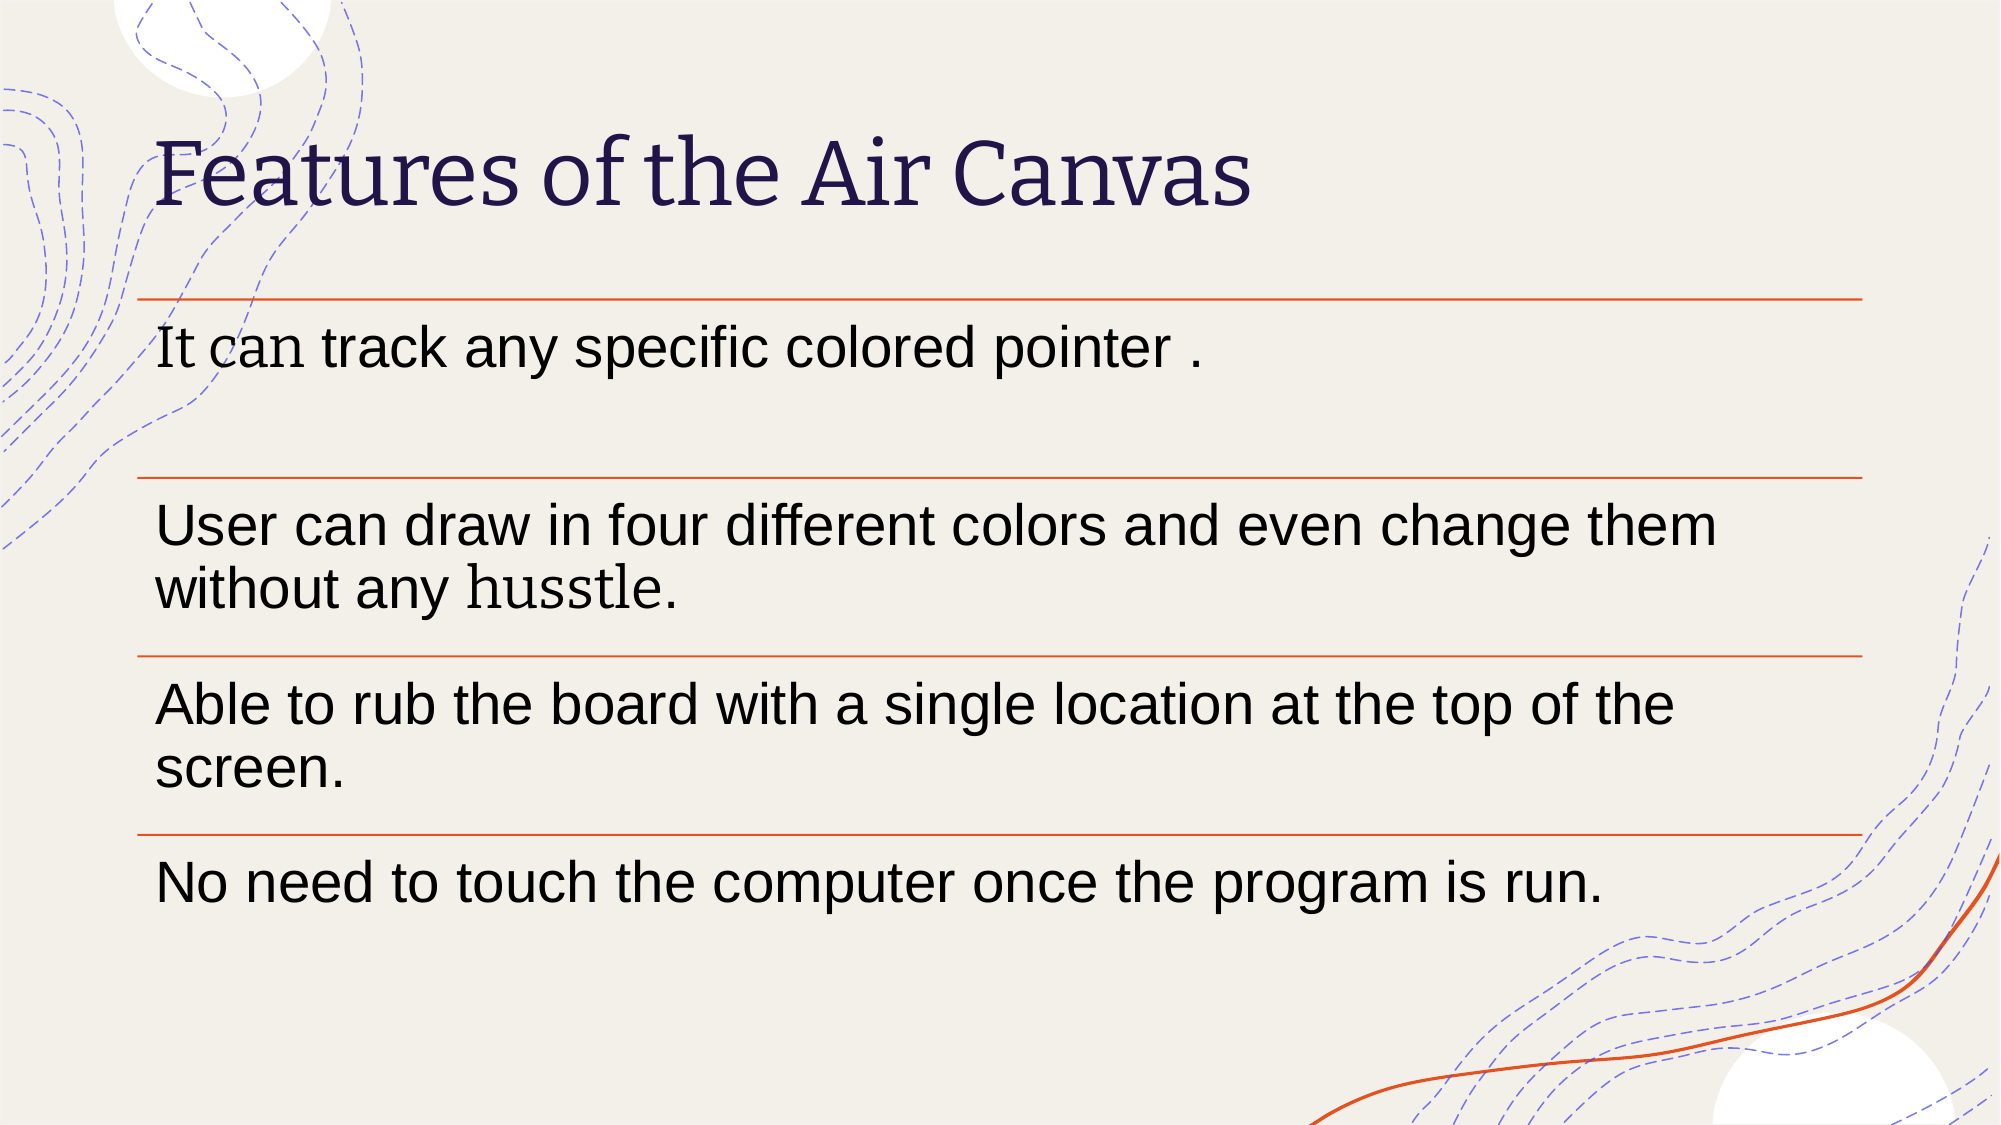

# Features of the Air Canvas
It can track any specific colored pointer .
User can draw in four different colors and even change them without any husstle.
Able to rub the board with a single location at the top of the screen.
No need to touch the computer once the program is run.